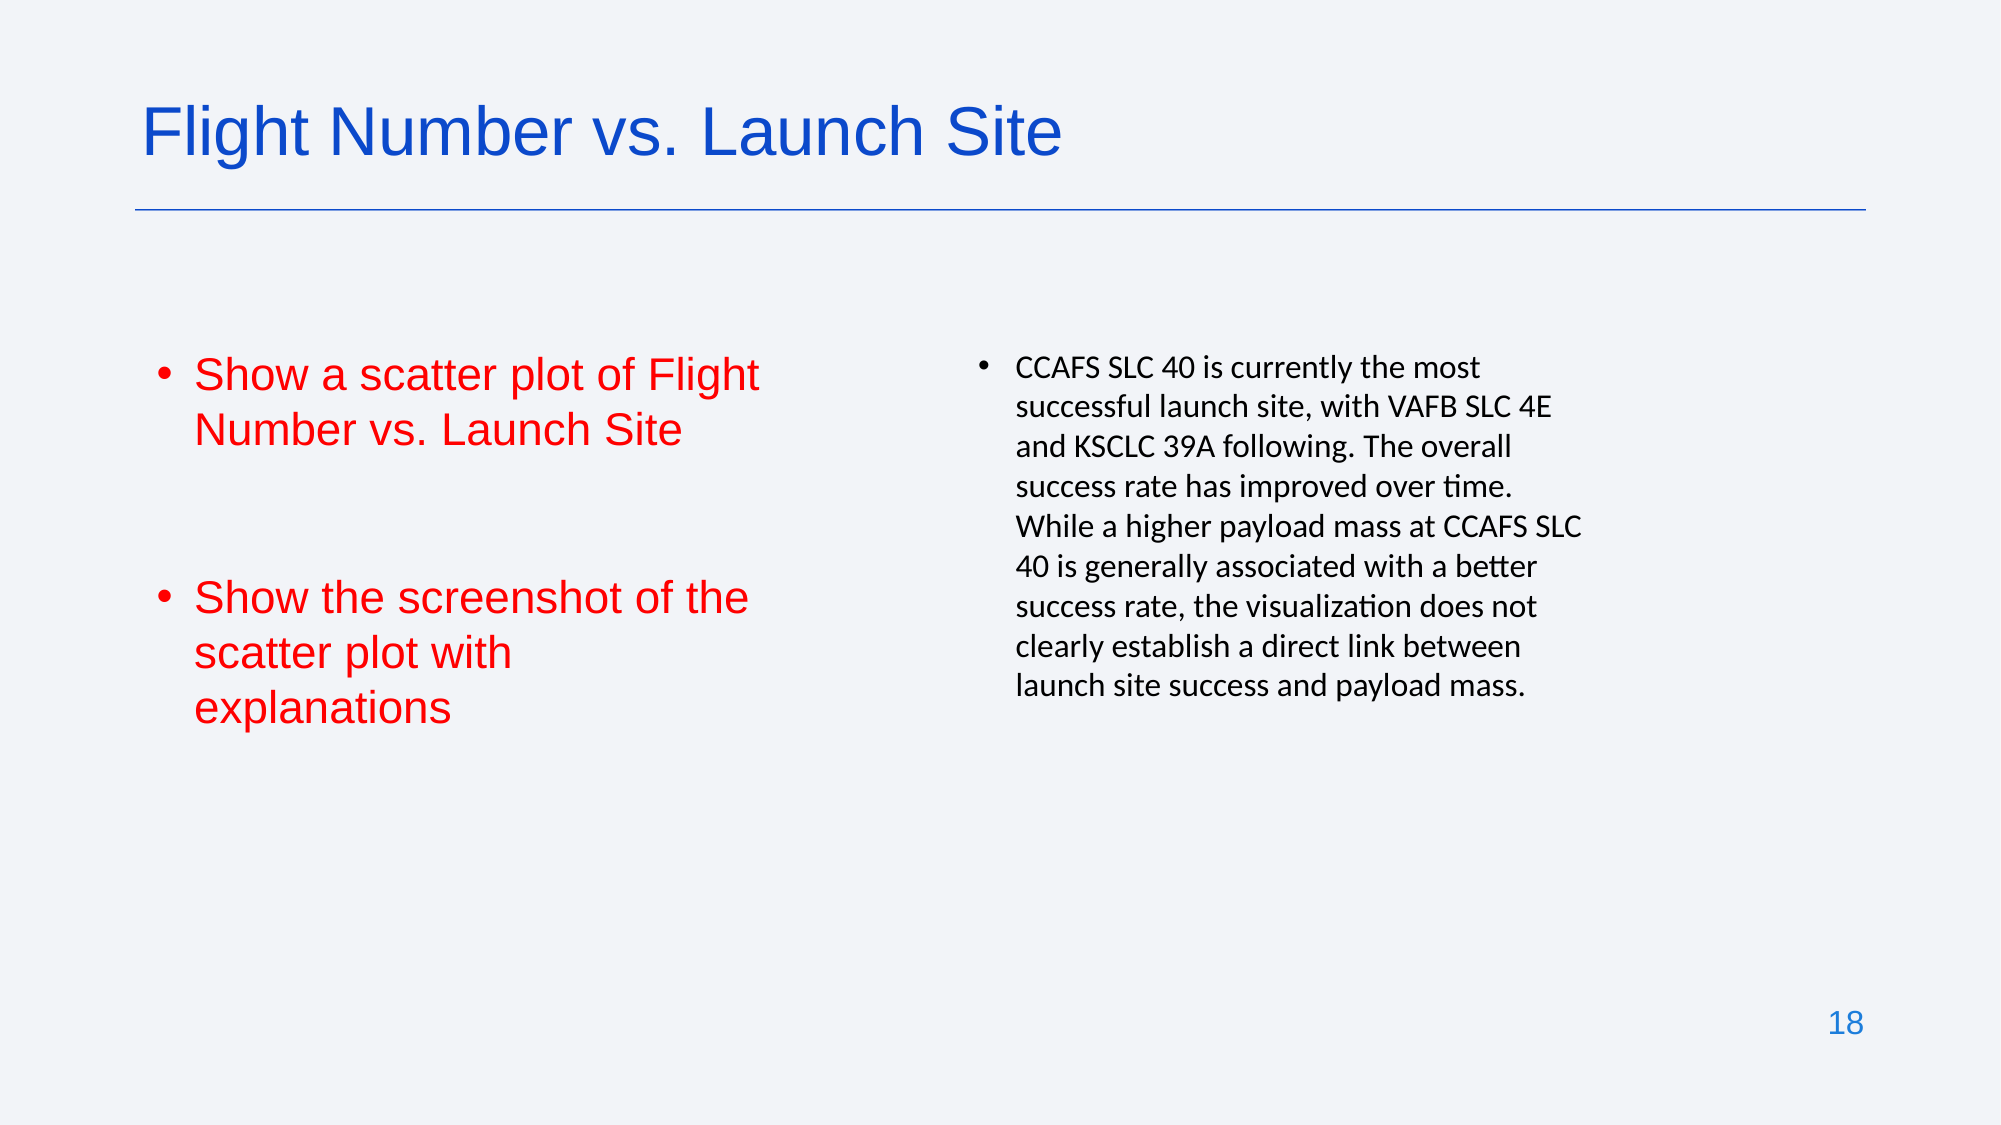

Flight Number vs. Launch Site
Show a scatter plot of Flight Number vs. Launch Site

Show the screenshot of the scatter plot with explanations
CCAFS SLC 40 is currently the most successful launch site, with VAFB SLC 4E and KSCLC 39A following. The overall success rate has improved over time. While a higher payload mass at CCAFS SLC 40 is generally associated with a better success rate, the visualization does not clearly establish a direct link between launch site success and payload mass.
18